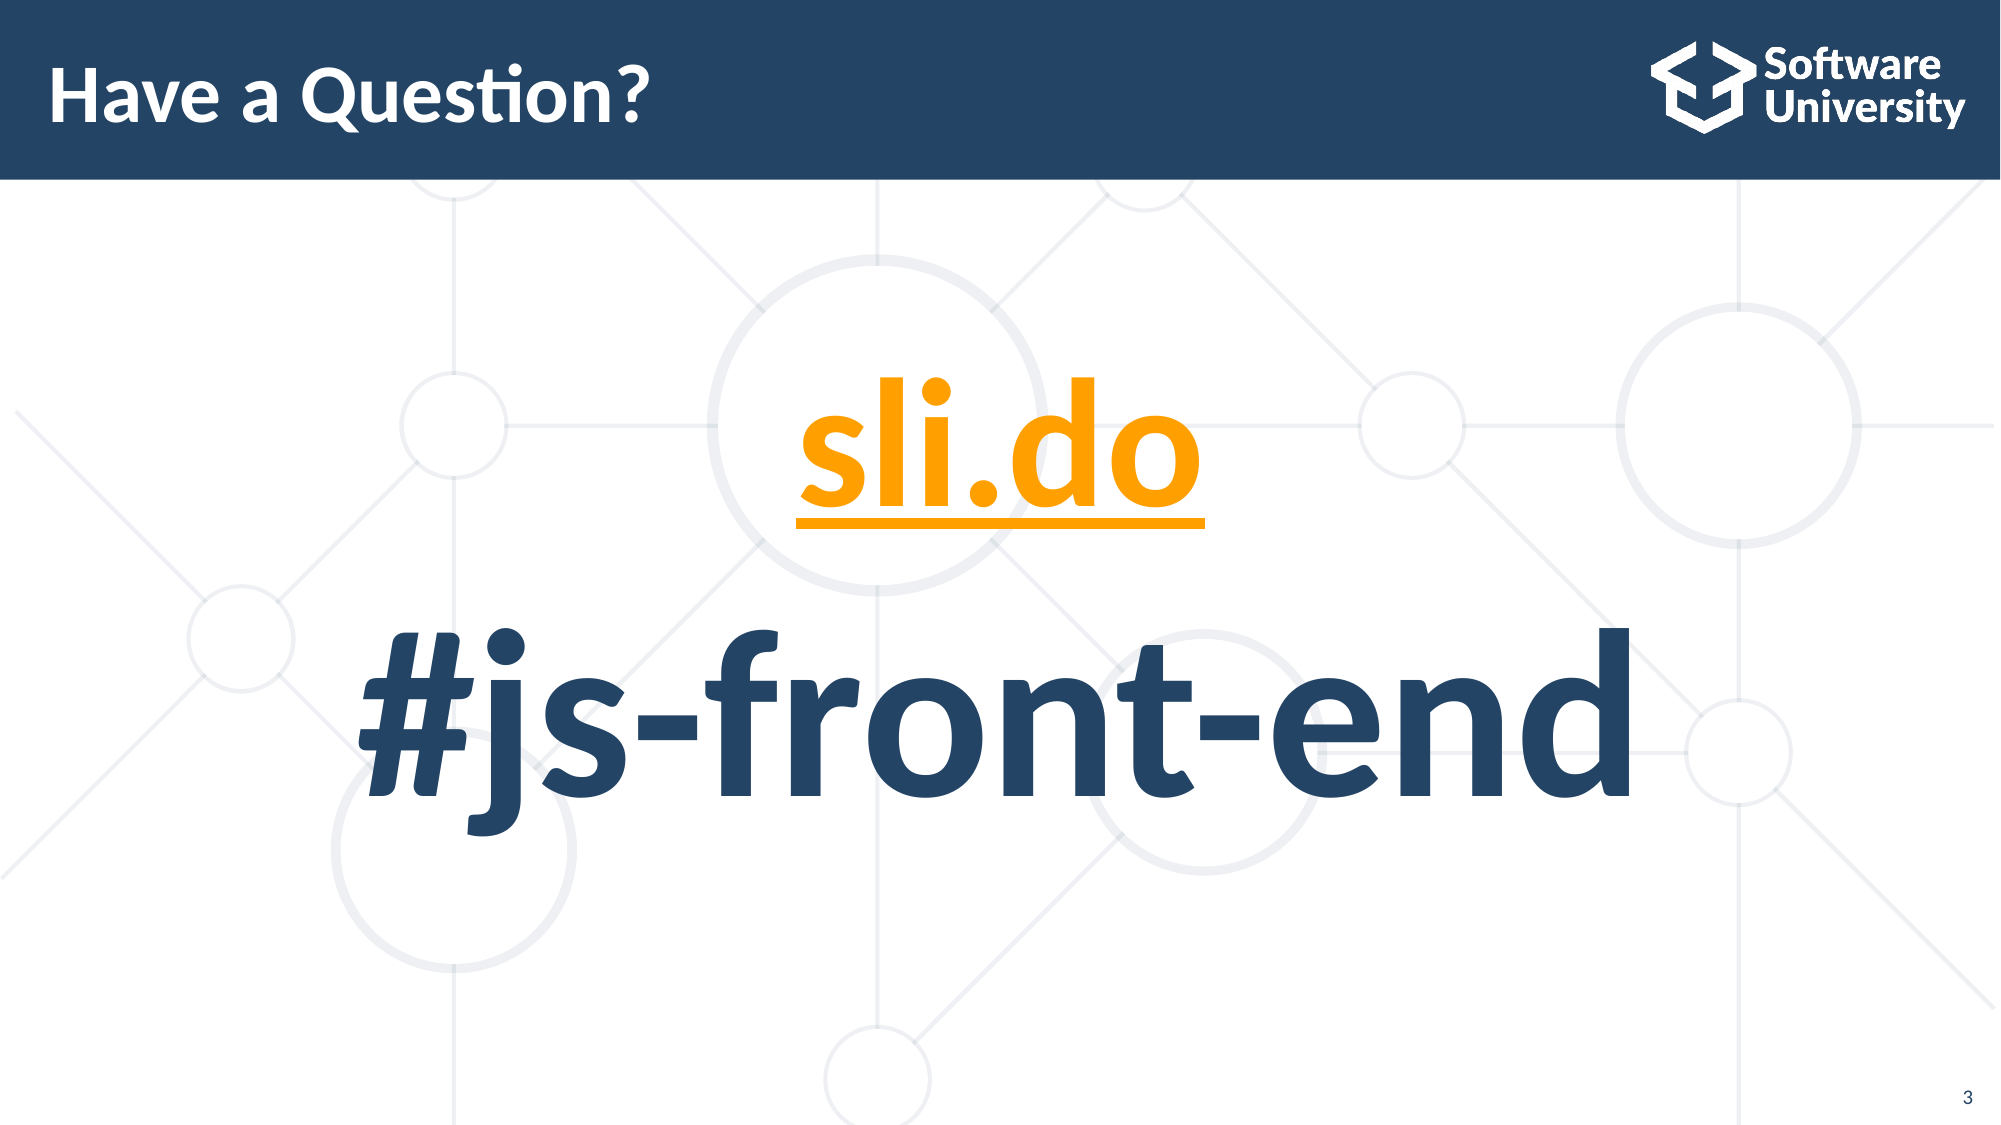

# Have a Question?

sli.do
#js-front-end

3